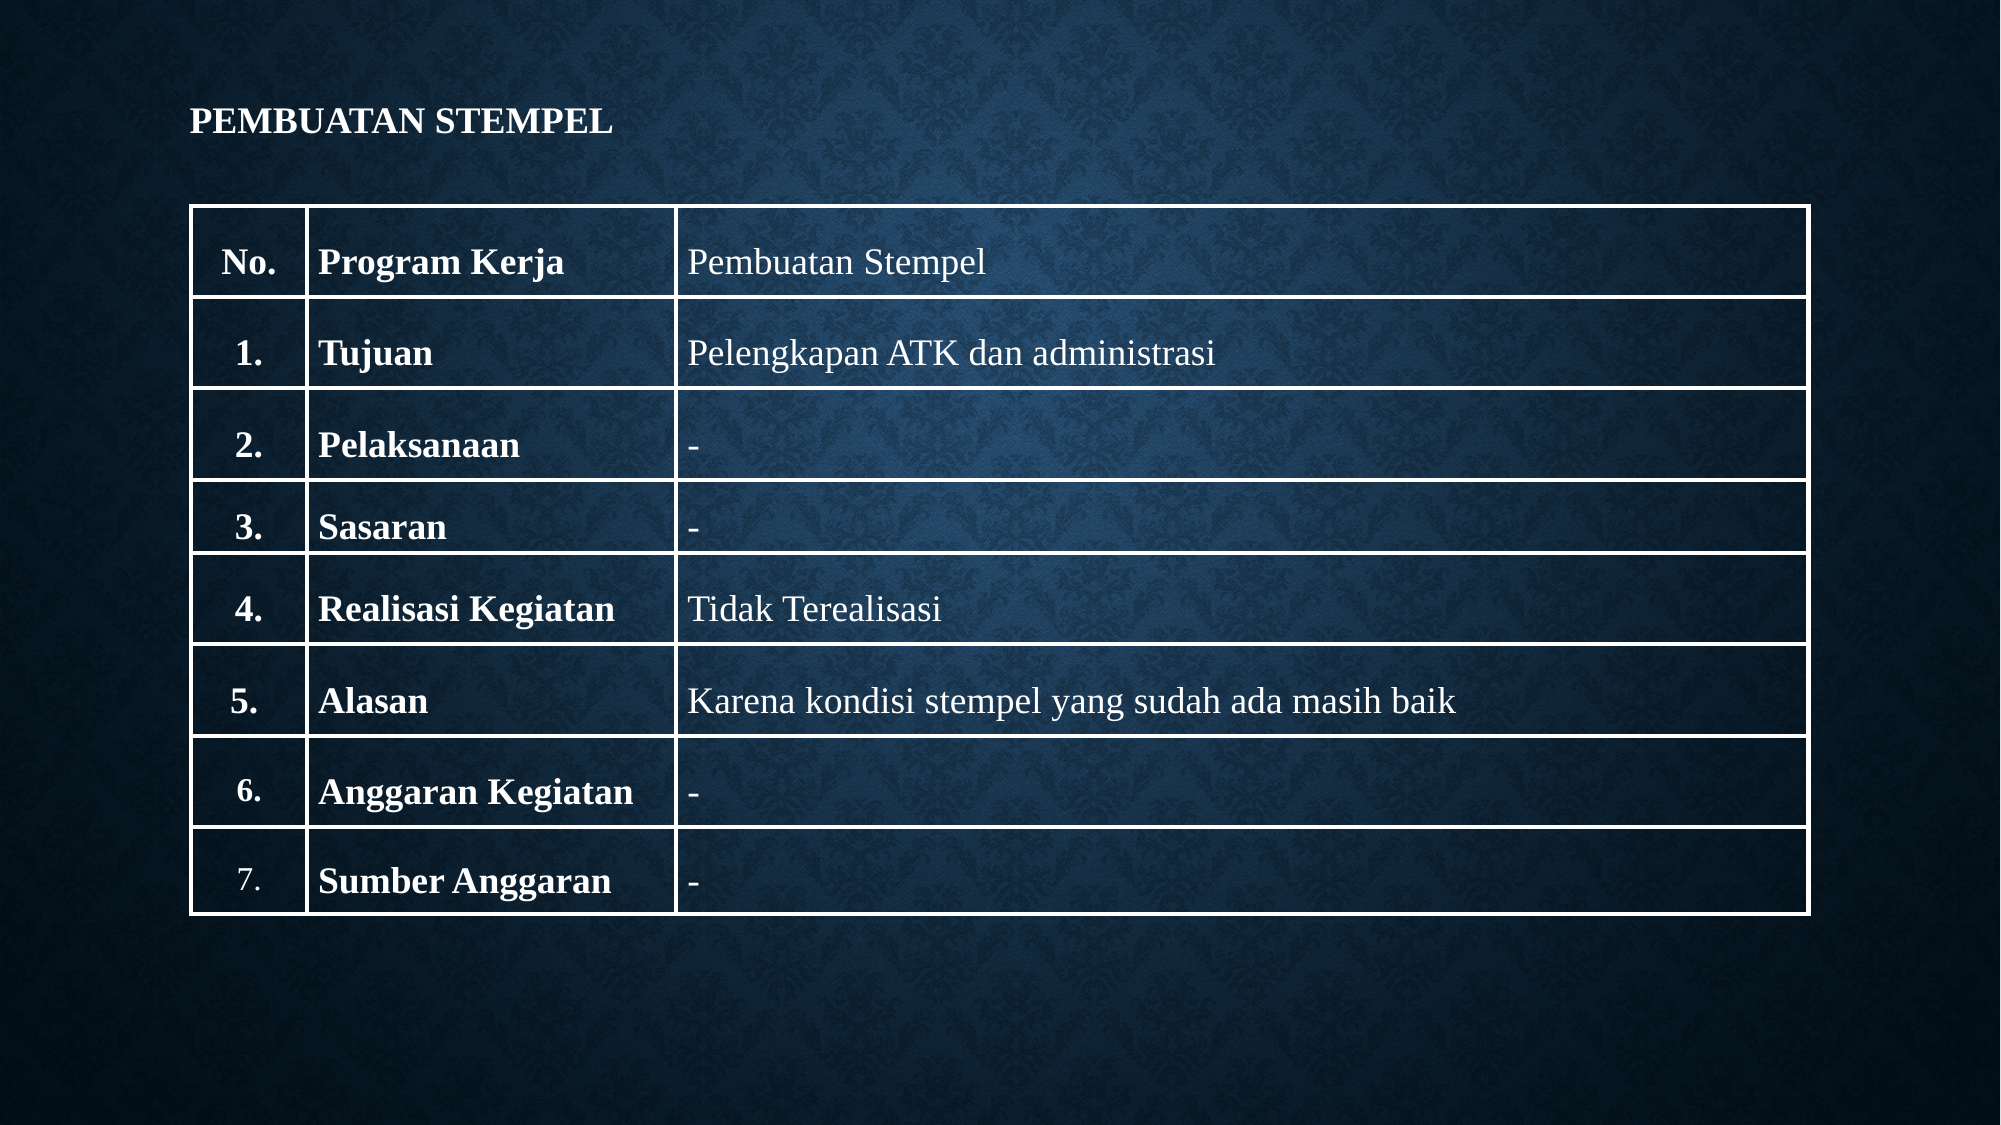

# Pembuatan Stempel
| No. | Program Kerja | Pembuatan Stempel |
| --- | --- | --- |
| 1. | Tujuan | Pelengkapan ATK dan administrasi |
| 2. | Pelaksanaan | - |
| 3. | Sasaran | - |
| 4. | Realisasi Kegiatan | Tidak Terealisasi |
| 5. | Alasan | Karena kondisi stempel yang sudah ada masih baik |
| 6. | Anggaran Kegiatan | - |
| 7. | Sumber Anggaran | - |
|  |
| --- |